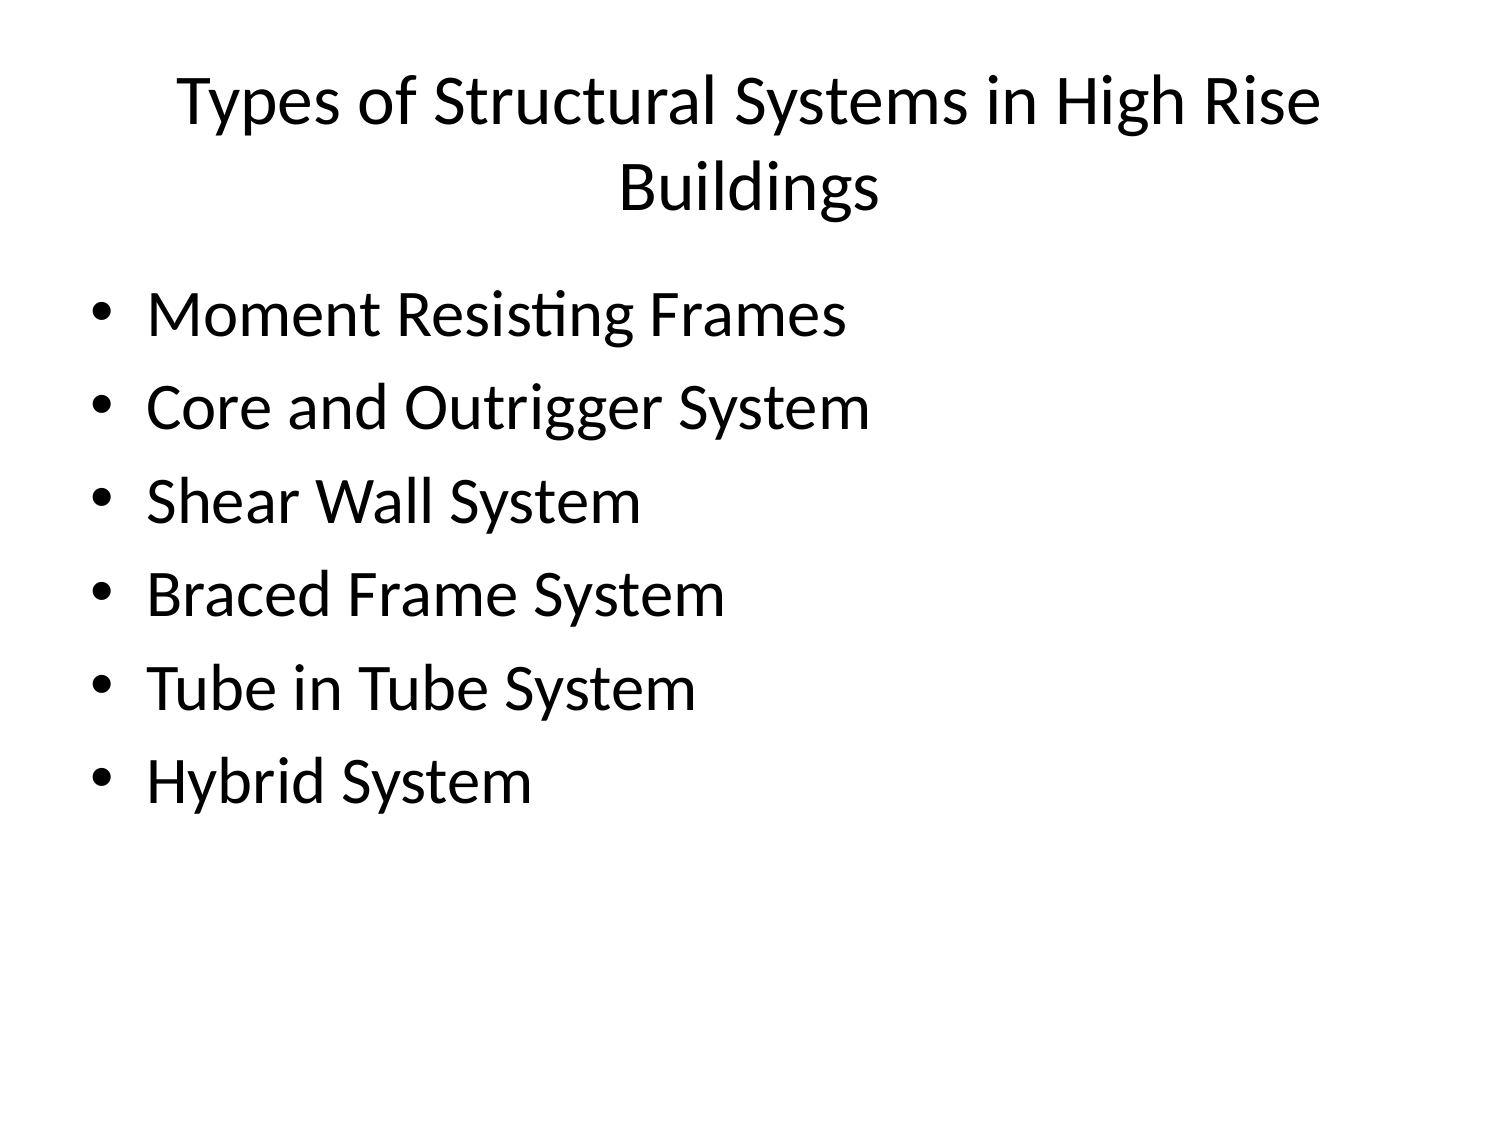

# Types of Structural Systems in High Rise Buildings
Moment Resisting Frames
Core and Outrigger System
Shear Wall System
Braced Frame System
Tube in Tube System
Hybrid System